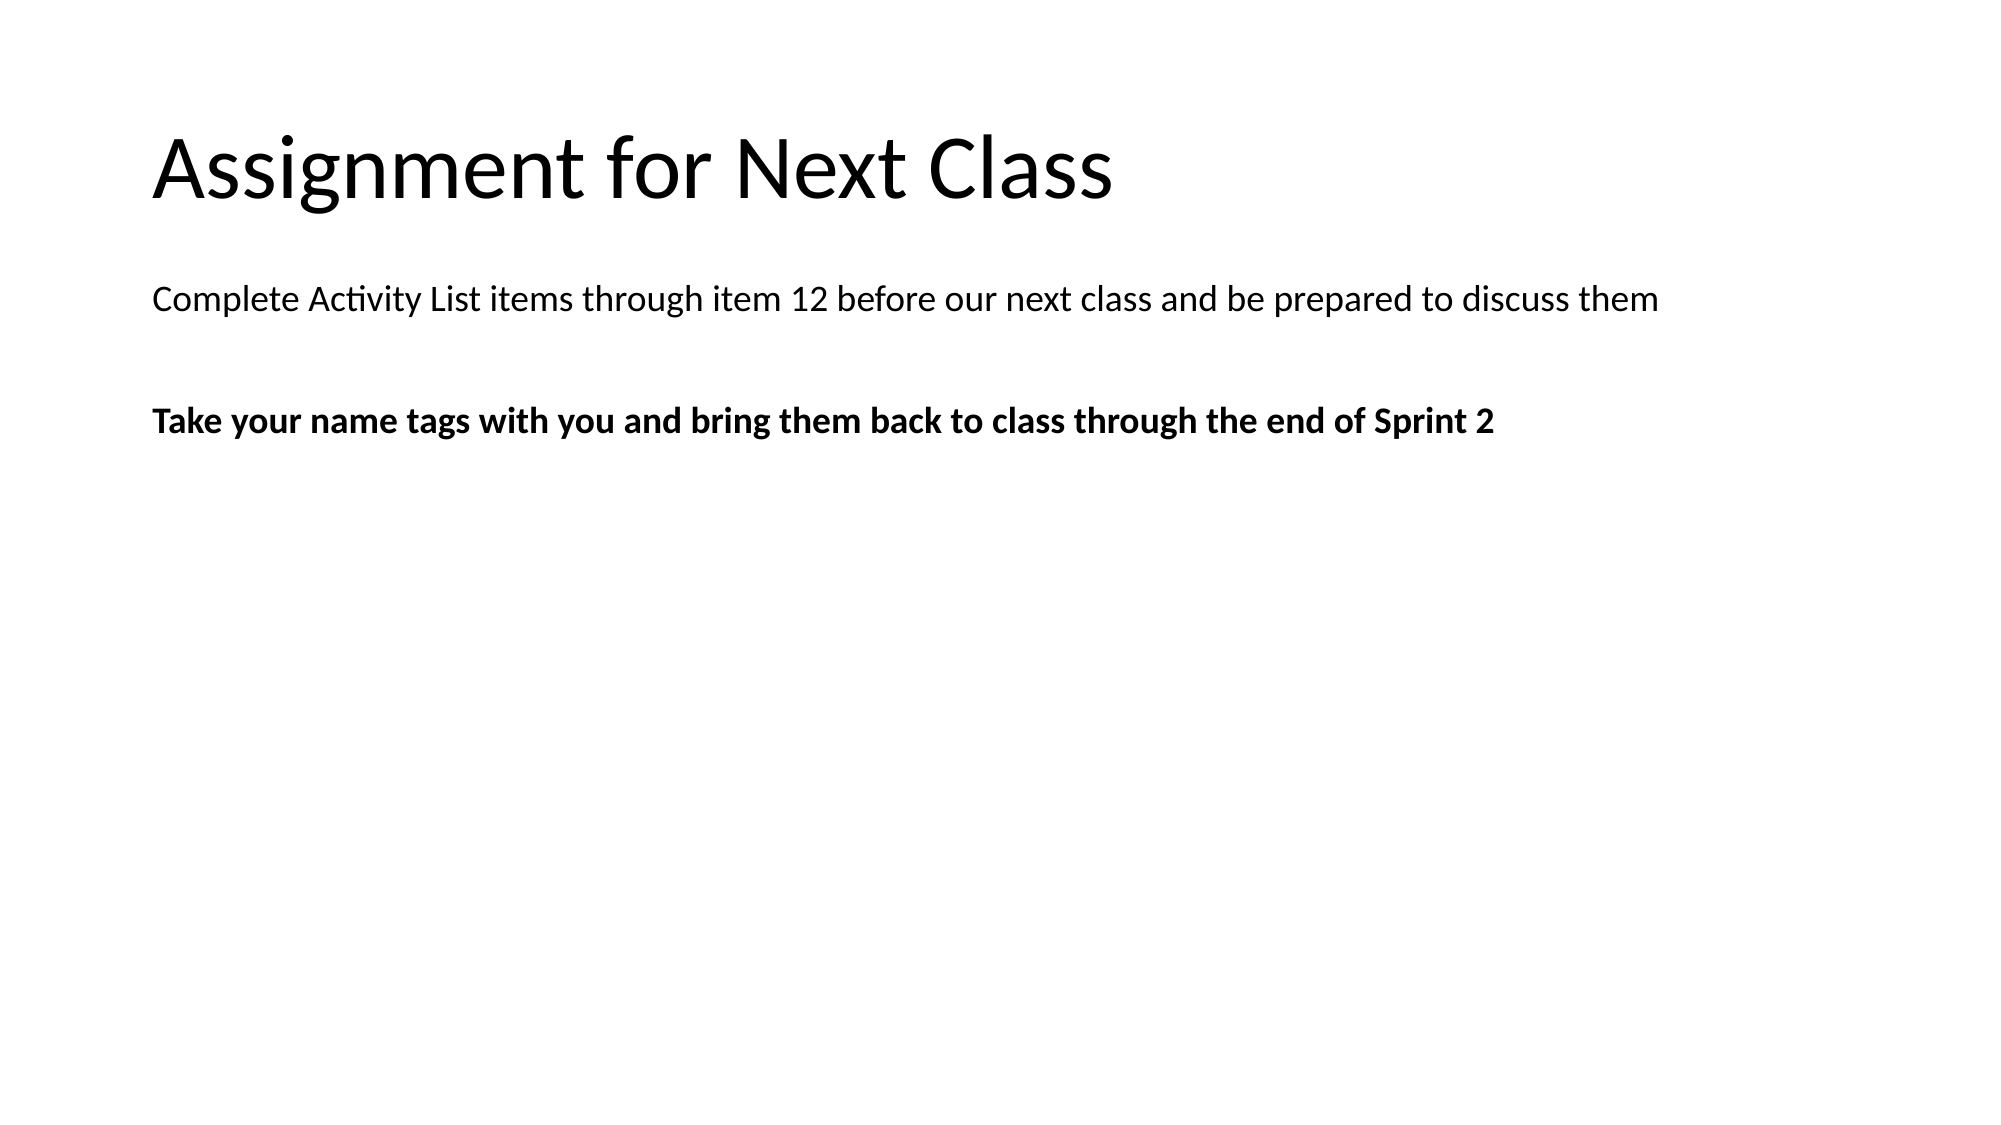

# Assignment for Next Class
Complete Activity List items through item 12 before our next class and be prepared to discuss them

Take your name tags with you and bring them back to class through the end of Sprint 2